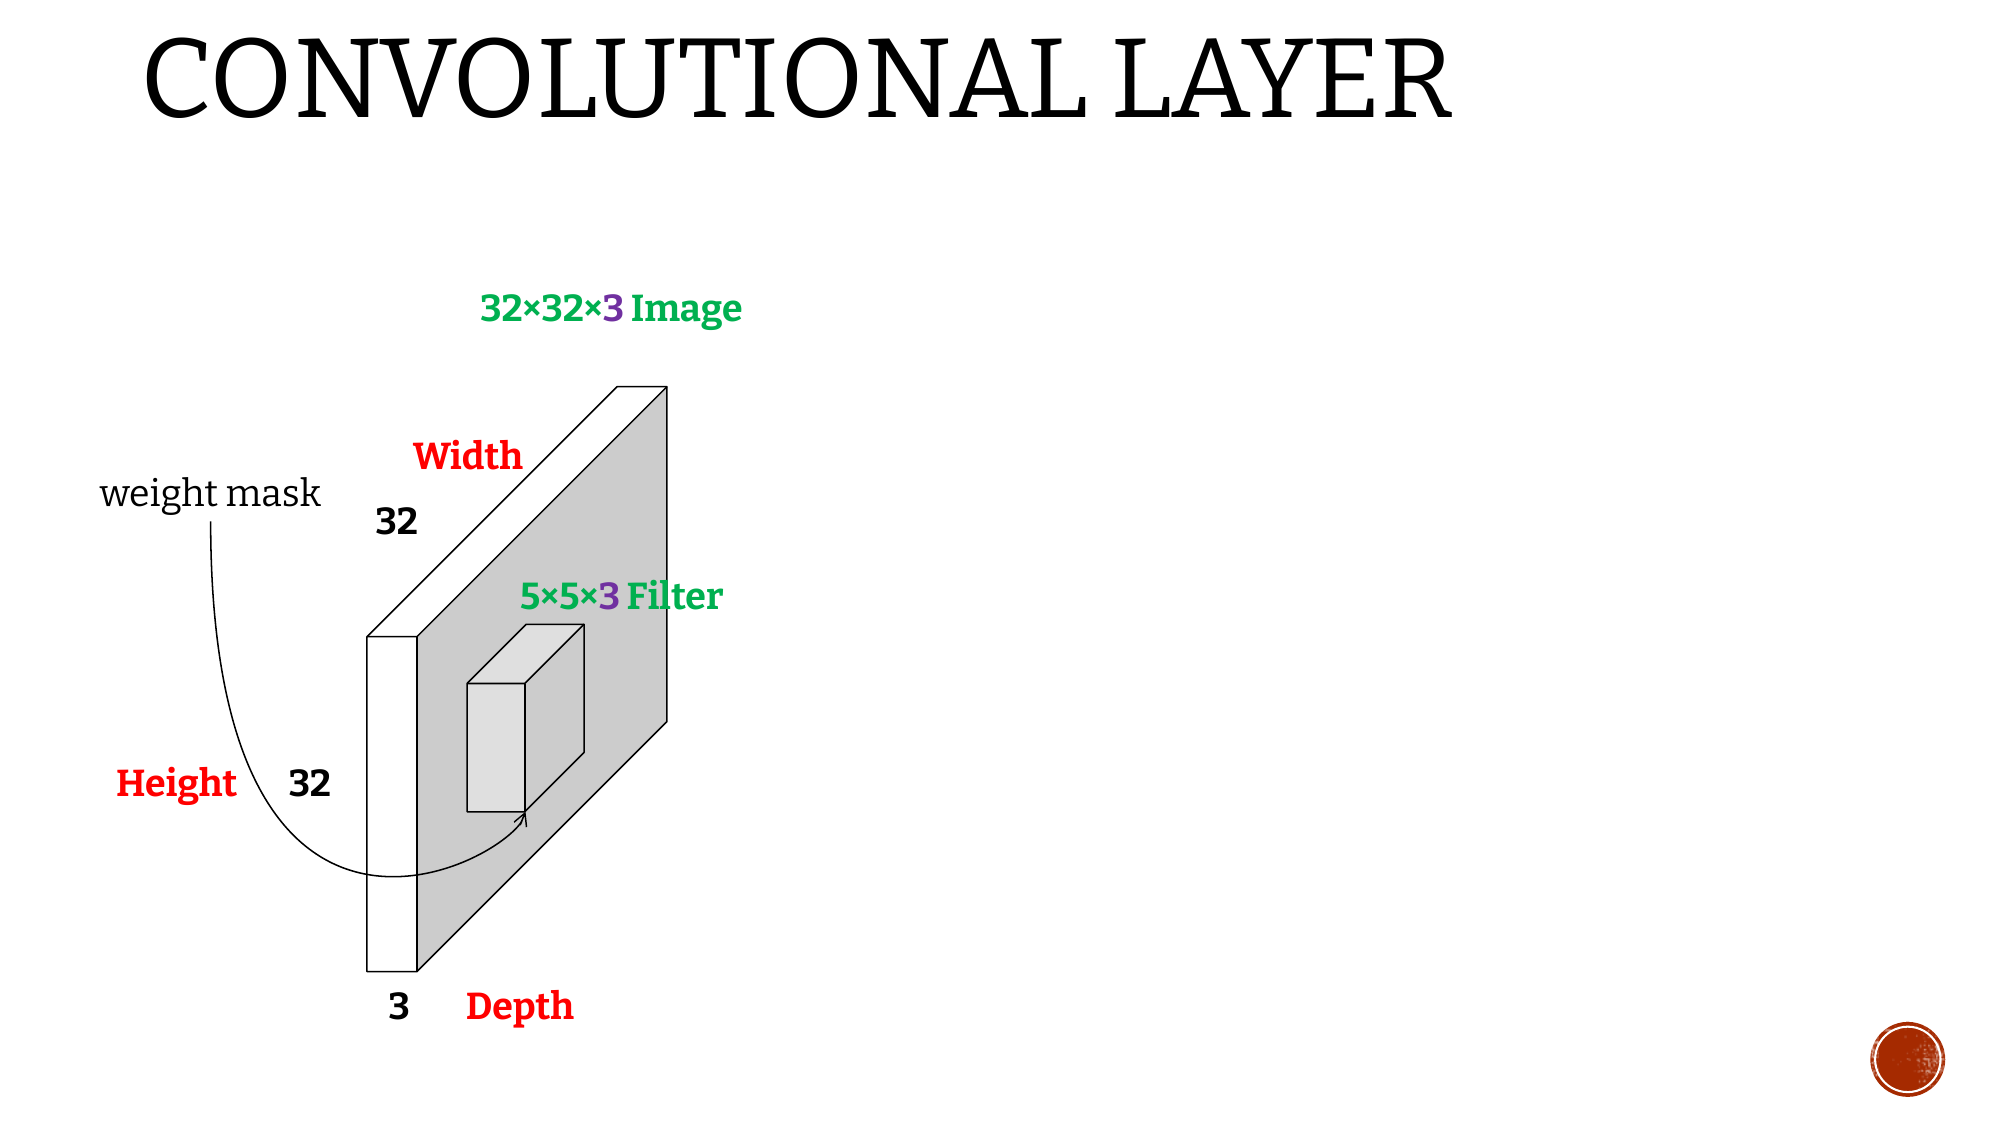

# Convolutional Layer
32×32×3 Image

Width
weight mask
32
5×5×3 Filter

Height
32
3
Depth